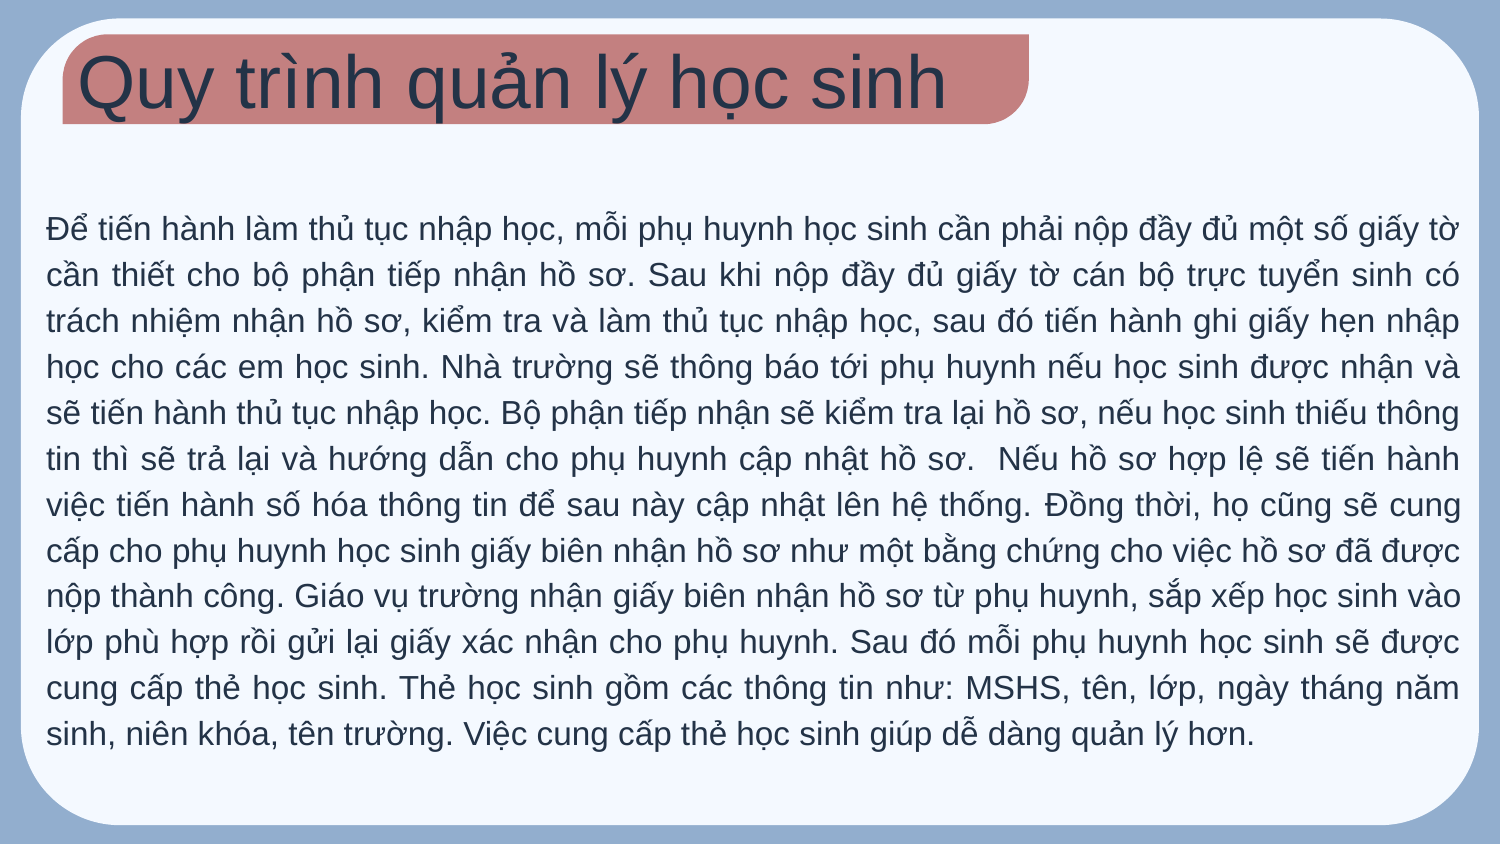

# Quy trình quản lý học sinh

Để tiến hành làm thủ tục nhập học, mỗi phụ huynh học sinh cần phải nộp đầy đủ một số giấy tờ cần thiết cho bộ phận tiếp nhận hồ sơ. Sau khi nộp đầy đủ giấy tờ cán bộ trực tuyển sinh có trách nhiệm nhận hồ sơ, kiểm tra và làm thủ tục nhập học, sau đó tiến hành ghi giấy hẹn nhập học cho các em học sinh. Nhà trường sẽ thông báo tới phụ huynh nếu học sinh được nhận và sẽ tiến hành thủ tục nhập học. Bộ phận tiếp nhận sẽ kiểm tra lại hồ sơ, nếu học sinh thiếu thông tin thì sẽ trả lại và hướng dẫn cho phụ huynh cập nhật hồ sơ.  Nếu hồ sơ hợp lệ sẽ tiến hành việc tiến hành số hóa thông tin để sau này cập nhật lên hệ thống. Đồng thời, họ cũng sẽ cung cấp cho phụ huynh học sinh giấy biên nhận hồ sơ như một bằng chứng cho việc hồ sơ đã được nộp thành công. Giáo vụ trường nhận giấy biên nhận hồ sơ từ phụ huynh, sắp xếp học sinh vào lớp phù hợp rồi gửi lại giấy xác nhận cho phụ huynh. Sau đó mỗi phụ huynh học sinh sẽ được cung cấp thẻ học sinh. Thẻ học sinh gồm các thông tin như: MSHS, tên, lớp, ngày tháng năm sinh, niên khóa, tên trường. Việc cung cấp thẻ học sinh giúp dễ dàng quản lý hơn.